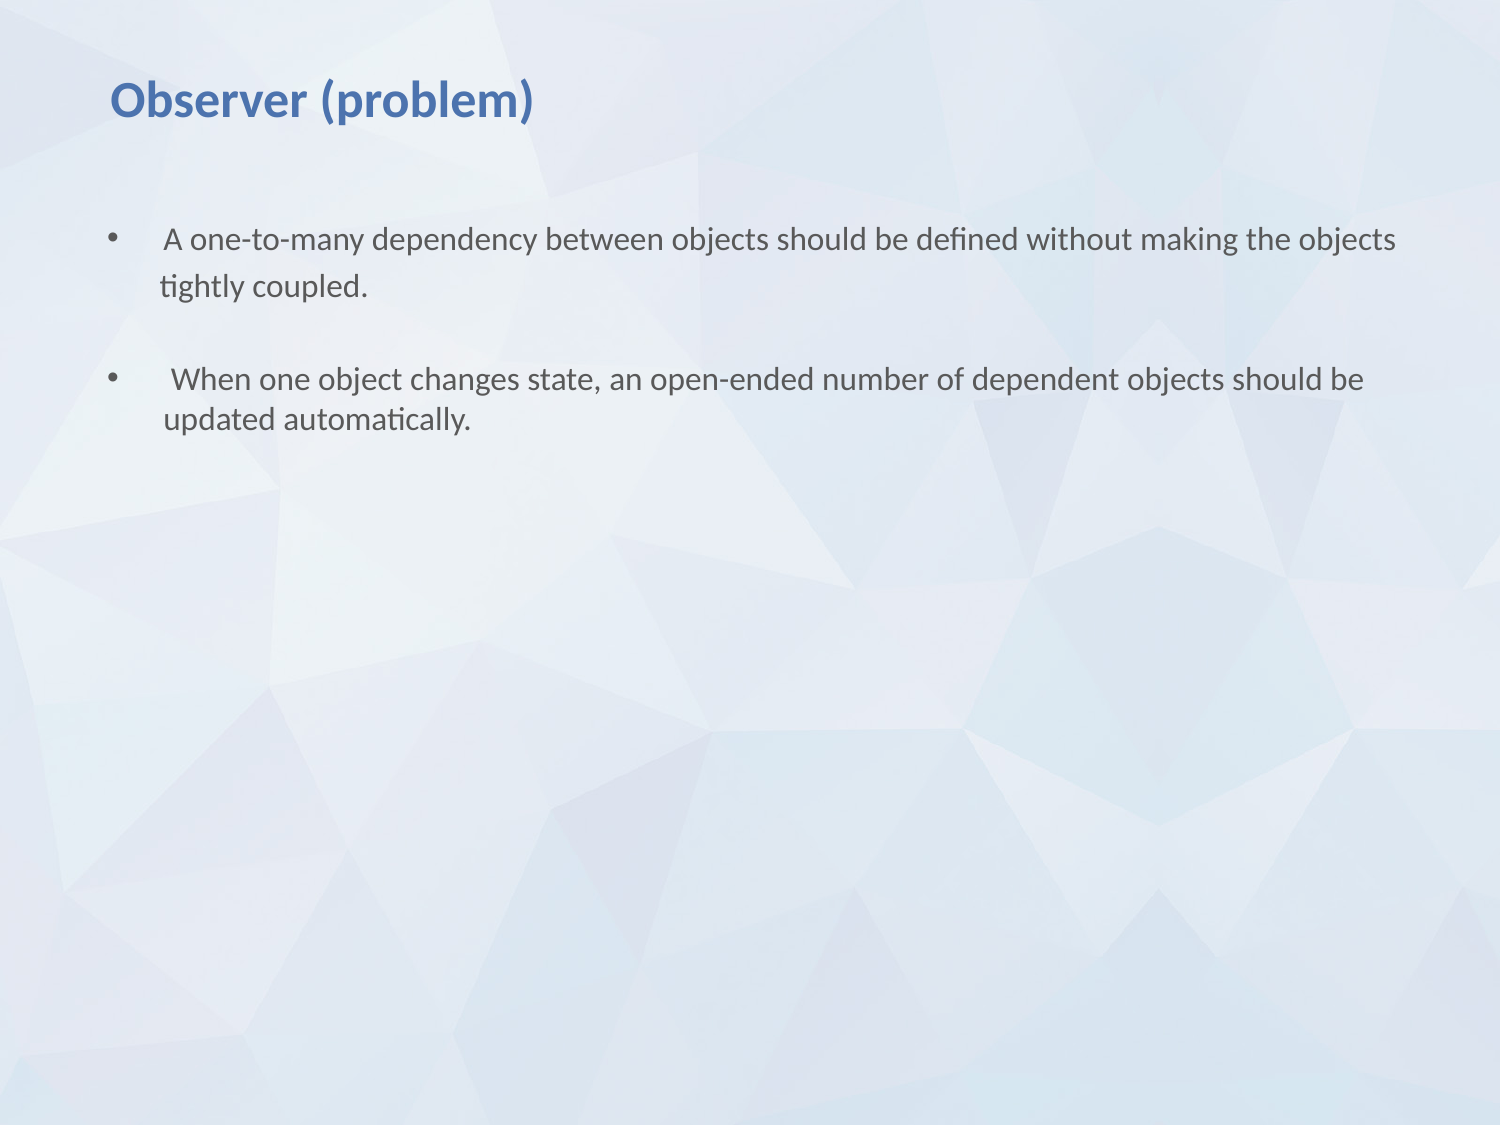

# Observer (problem)
A one-to-many dependency between objects should be defined without making the objects
       tightly coupled.

 When one object changes state, an open-ended number of dependent objects should be updated automatically.